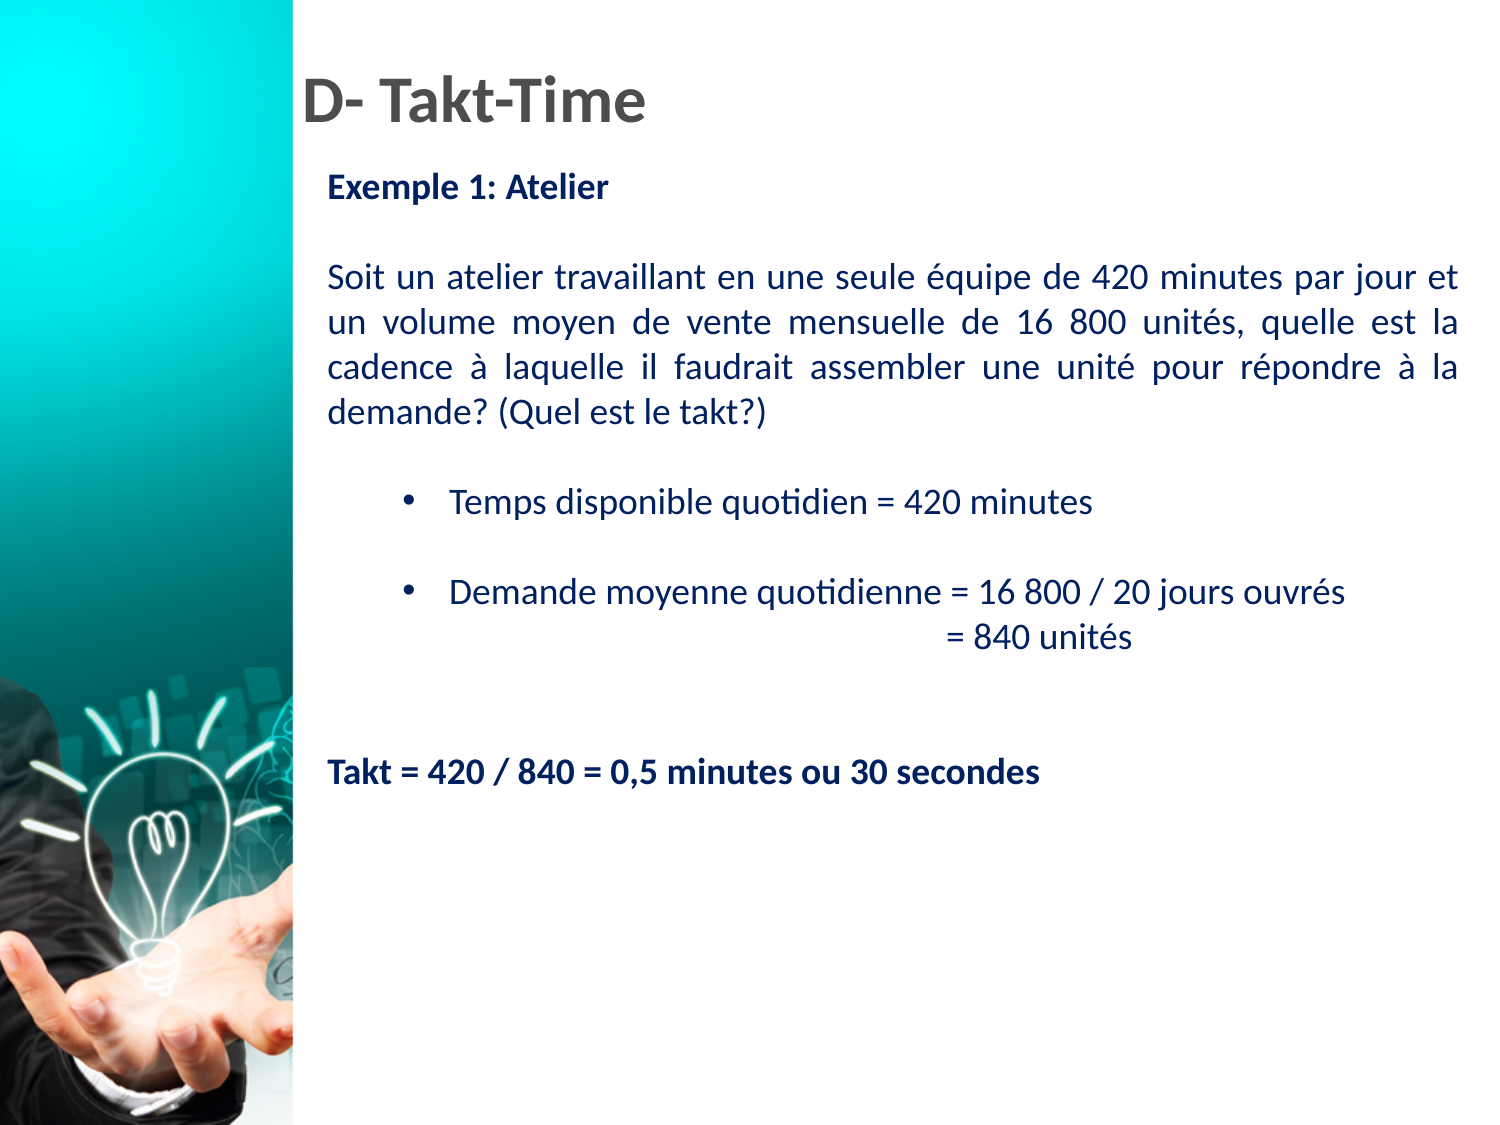

# D- Takt-Time
Exemple 1: Atelier

Soit un atelier travaillant en une seule équipe de 420 minutes par jour et un volume moyen de vente mensuelle de 16 800 unités, quelle est la cadence à laquelle il faudrait assembler une unité pour répondre à la demande? (Quel est le takt?)

Temps disponible quotidien = 420 minutes

Demande moyenne quotidienne = 16 800 / 20 jours ouvrés
                                                                = 840 unités

Takt = 420 / 840 = 0,5 minutes ou 30 secondes